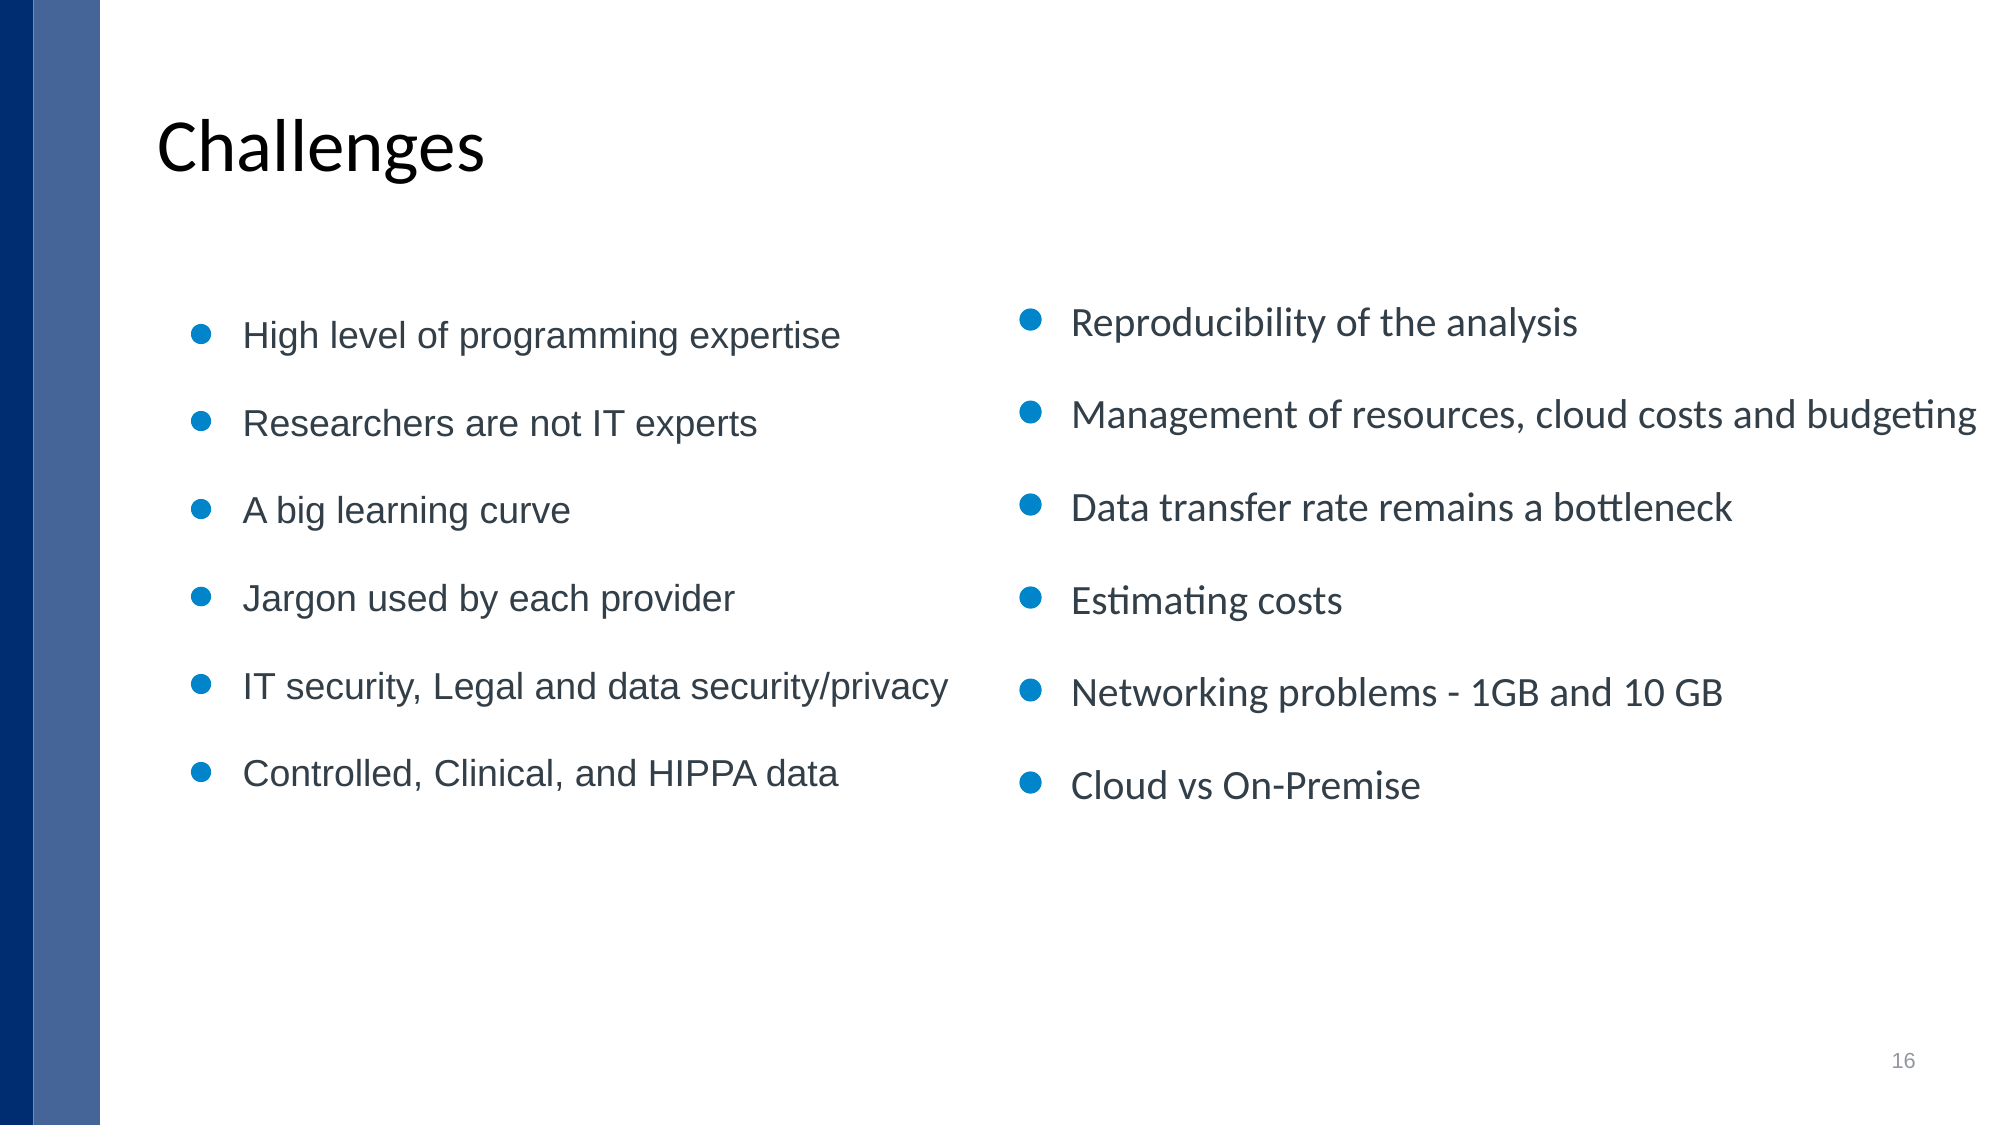

# Challenges
Reproducibility of the analysis
Management of resources, cloud costs and budgeting
Data transfer rate remains a bottleneck
Estimating costs
Networking problems - 1GB and 10 GB
Cloud vs On-Premise
High level of programming expertise
Researchers are not IT experts
A big learning curve
Jargon used by each provider
IT security, Legal and data security/privacy
Controlled, Clinical, and HIPPA data

16